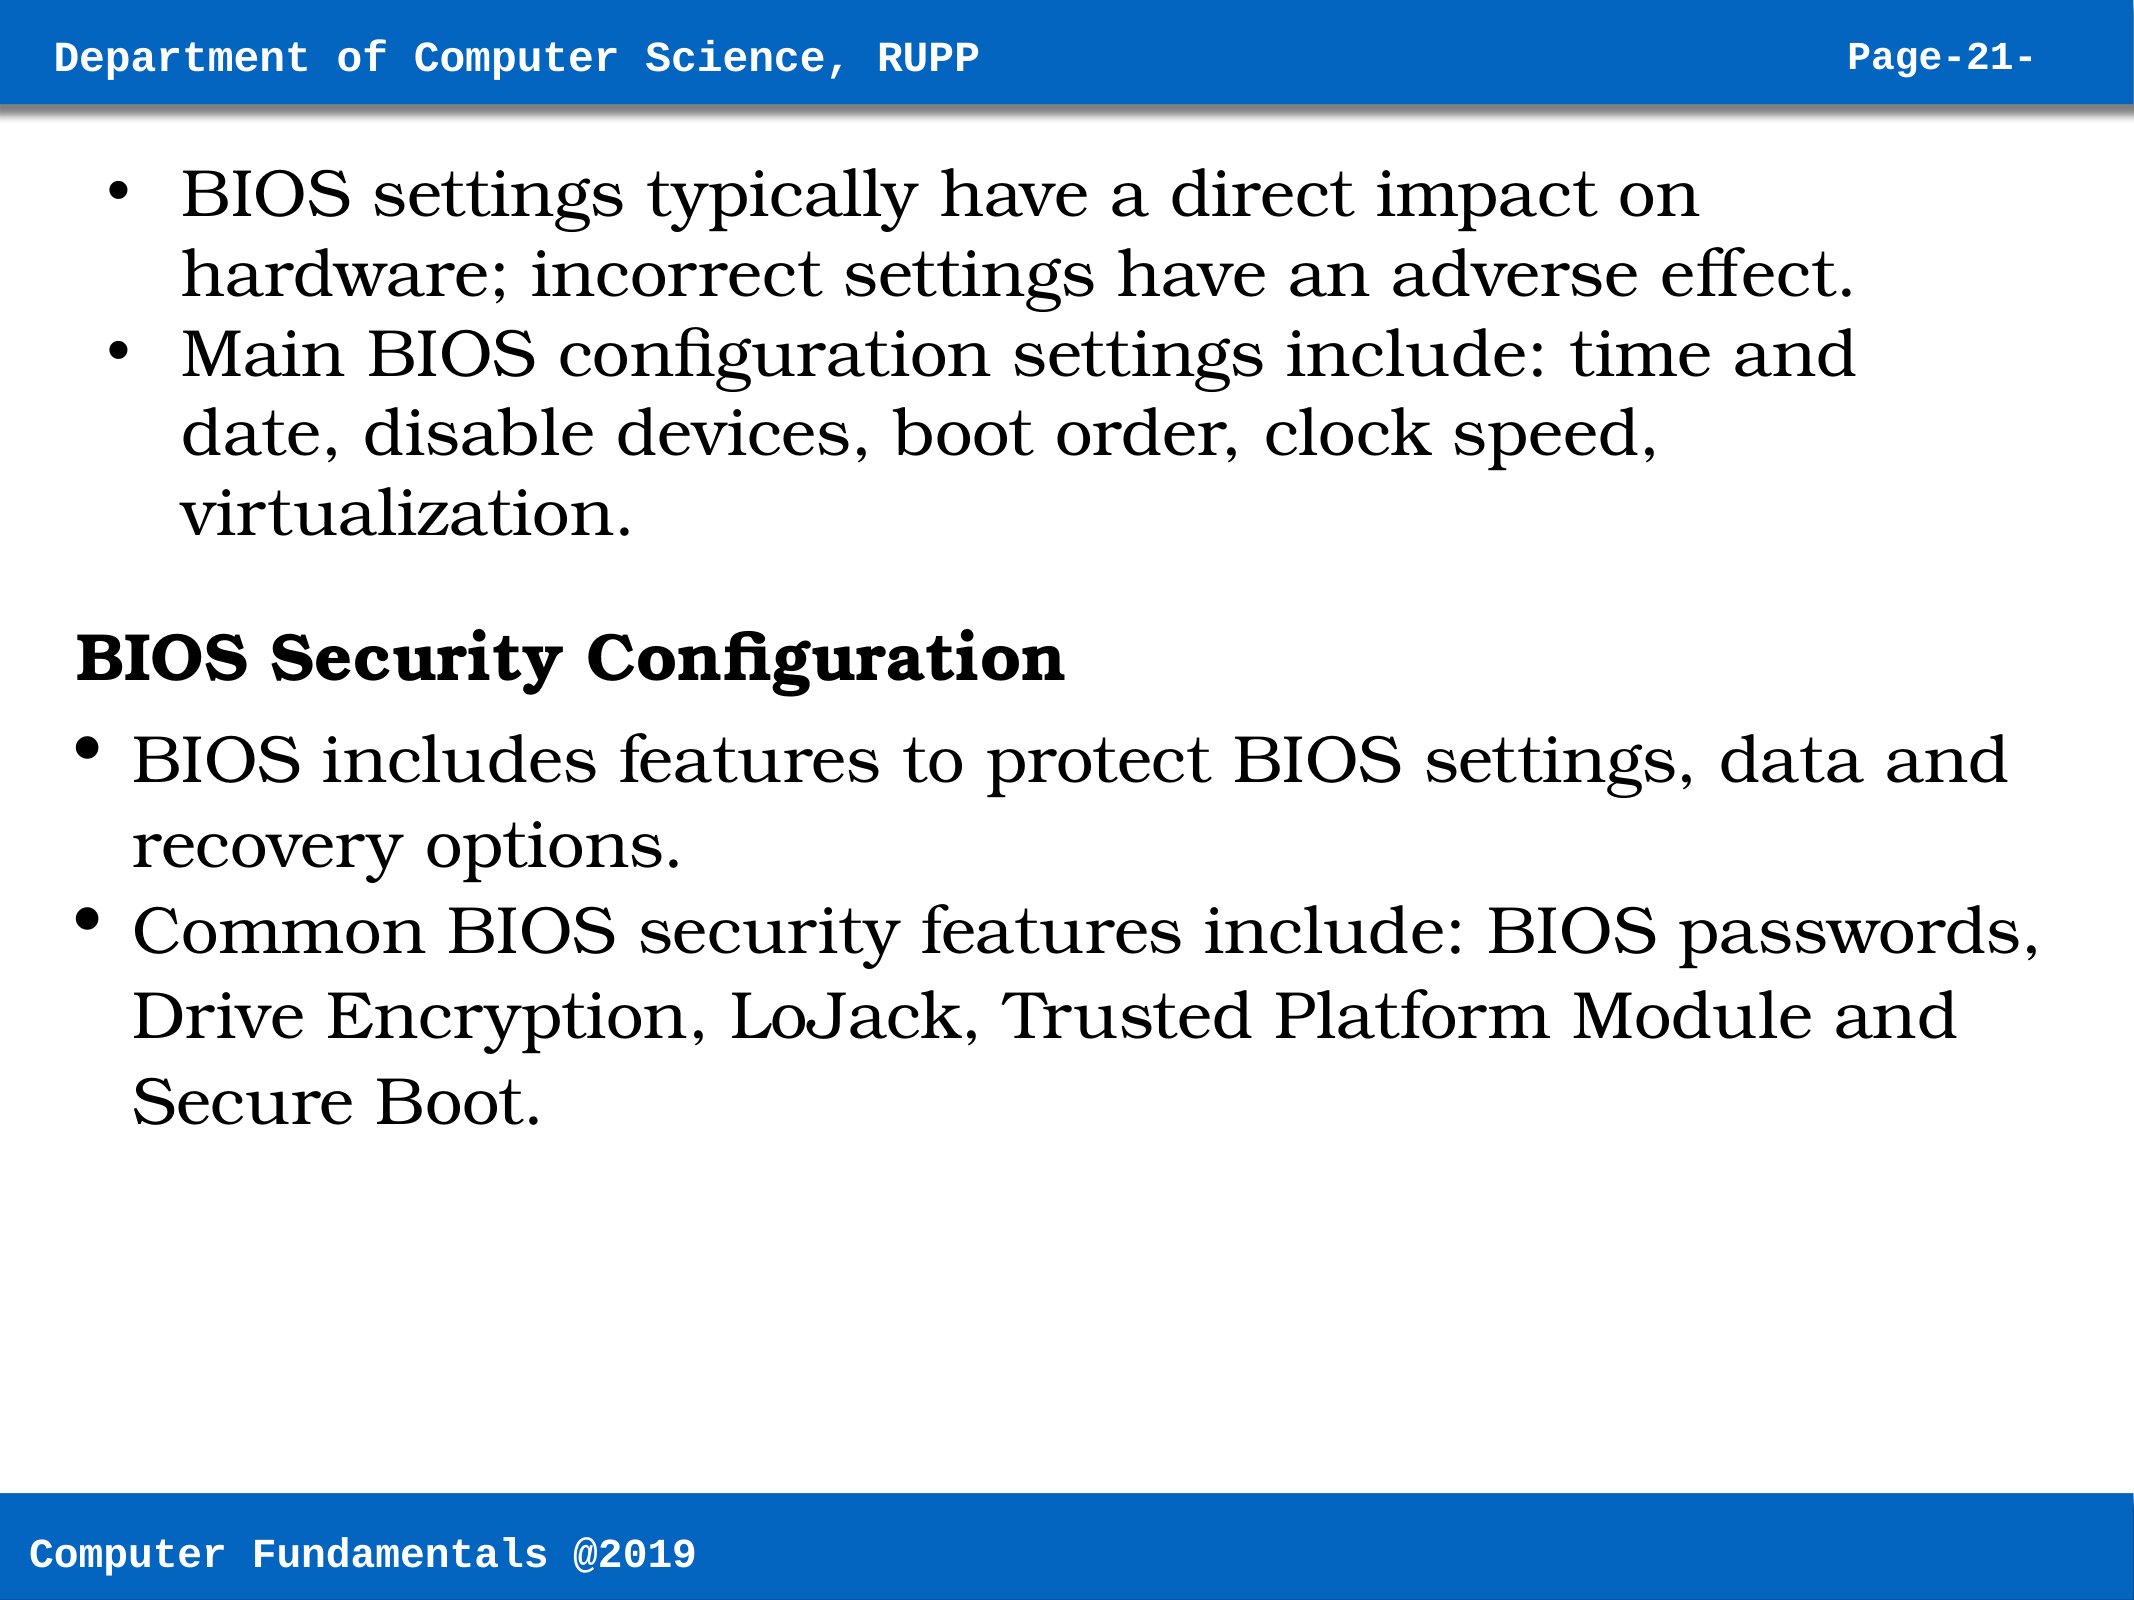

BIOS settings typically have a direct impact on hardware; incorrect settings have an adverse effect.
Main BIOS configuration settings include: time and date, disable devices, boot order, clock speed, virtualization.
BIOS Security Configuration
BIOS includes features to protect BIOS settings, data and recovery options.
Common BIOS security features include: BIOS passwords, Drive Encryption, LoJack, Trusted Platform Module and Secure Boot.